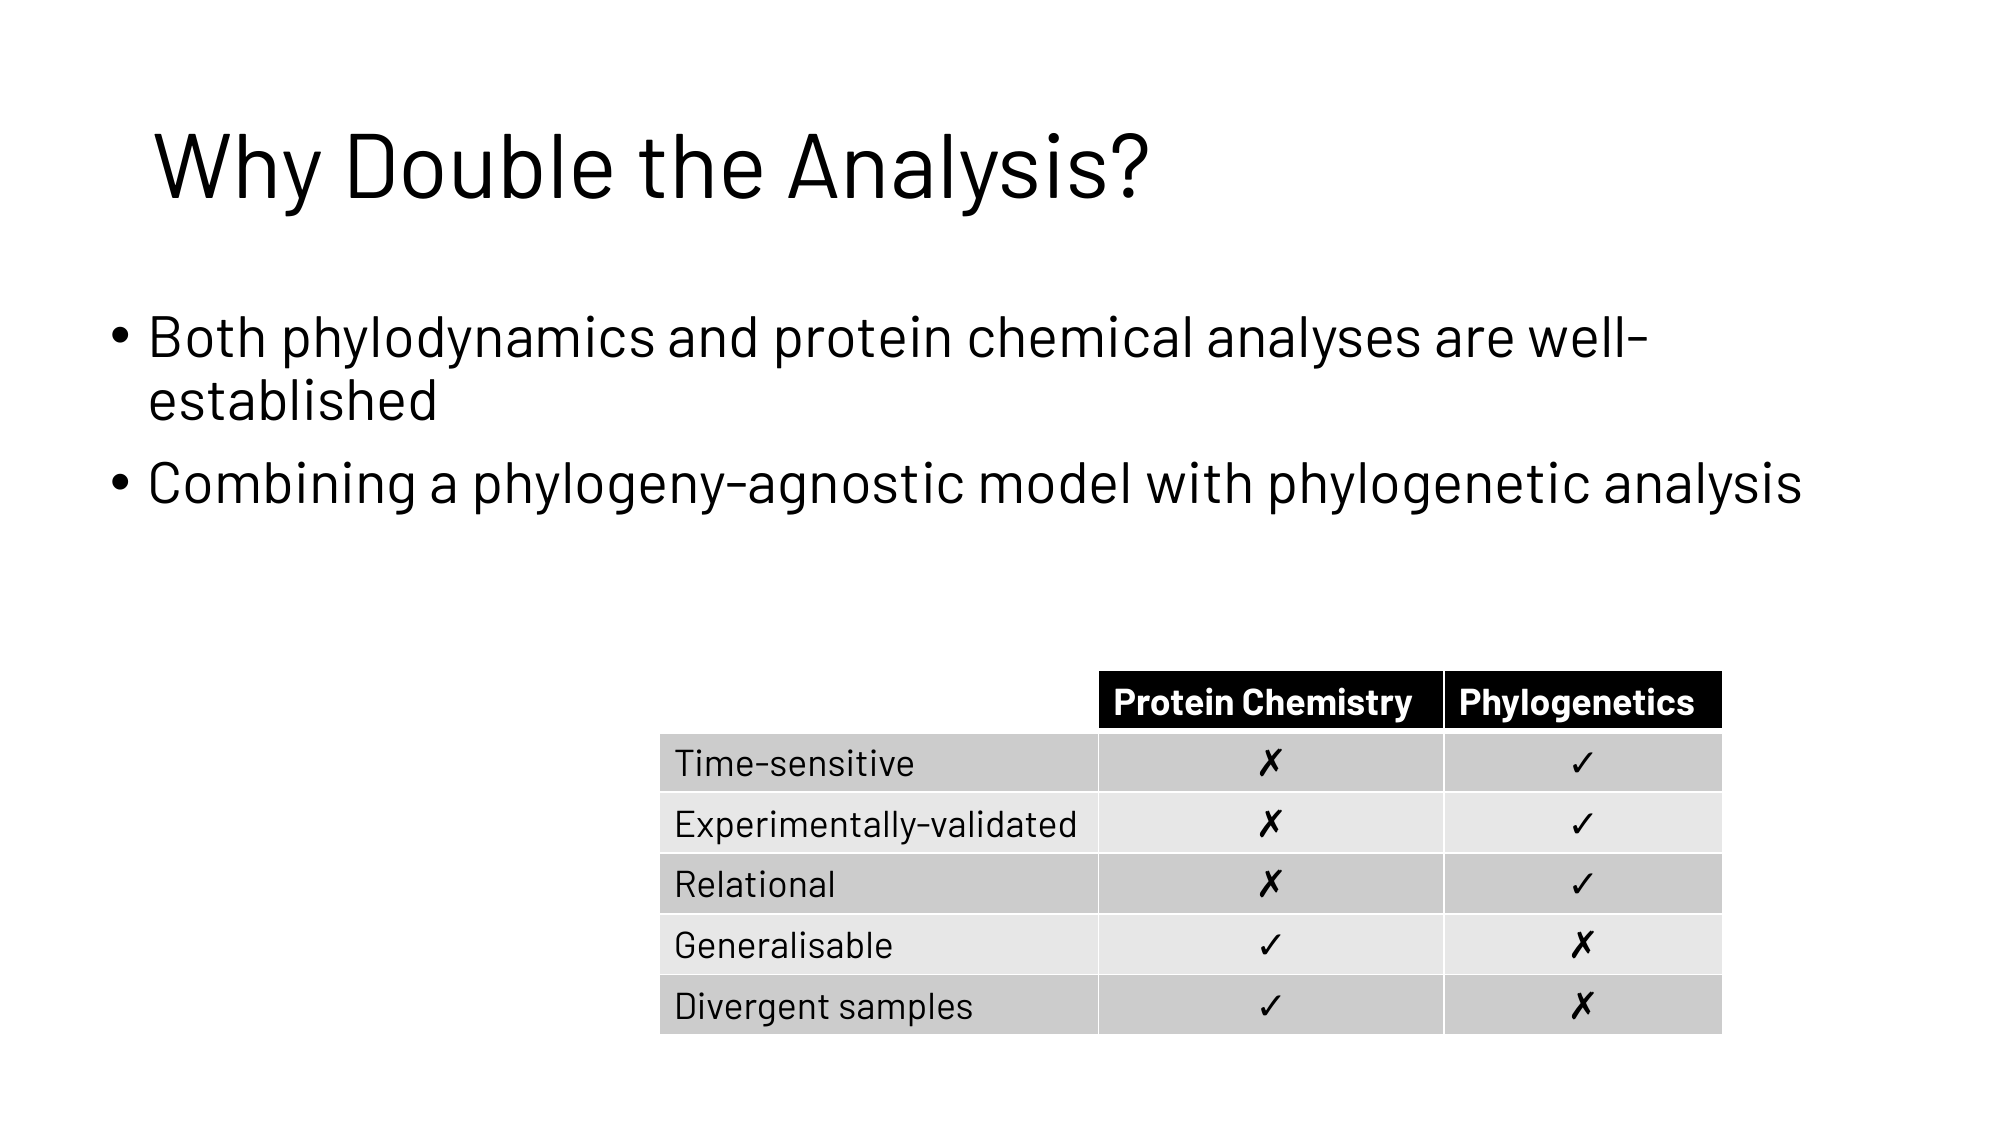

# Why Double the Analysis?
Both phylodynamics and protein chemical analyses are well-established
Combining a phylogeny-agnostic model with phylogenetic analysis

|  | Protein Chemistry | Phylogenetics |
| --- | --- | --- |
| Time-sensitive | ✗ | ✓ |
| Experimentally-validated | ✗ | ✓ |
| Relational | ✗ | ✓ |
| Generalisable | ✓ | ✗ |
| Divergent samples | ✓ | ✗ |